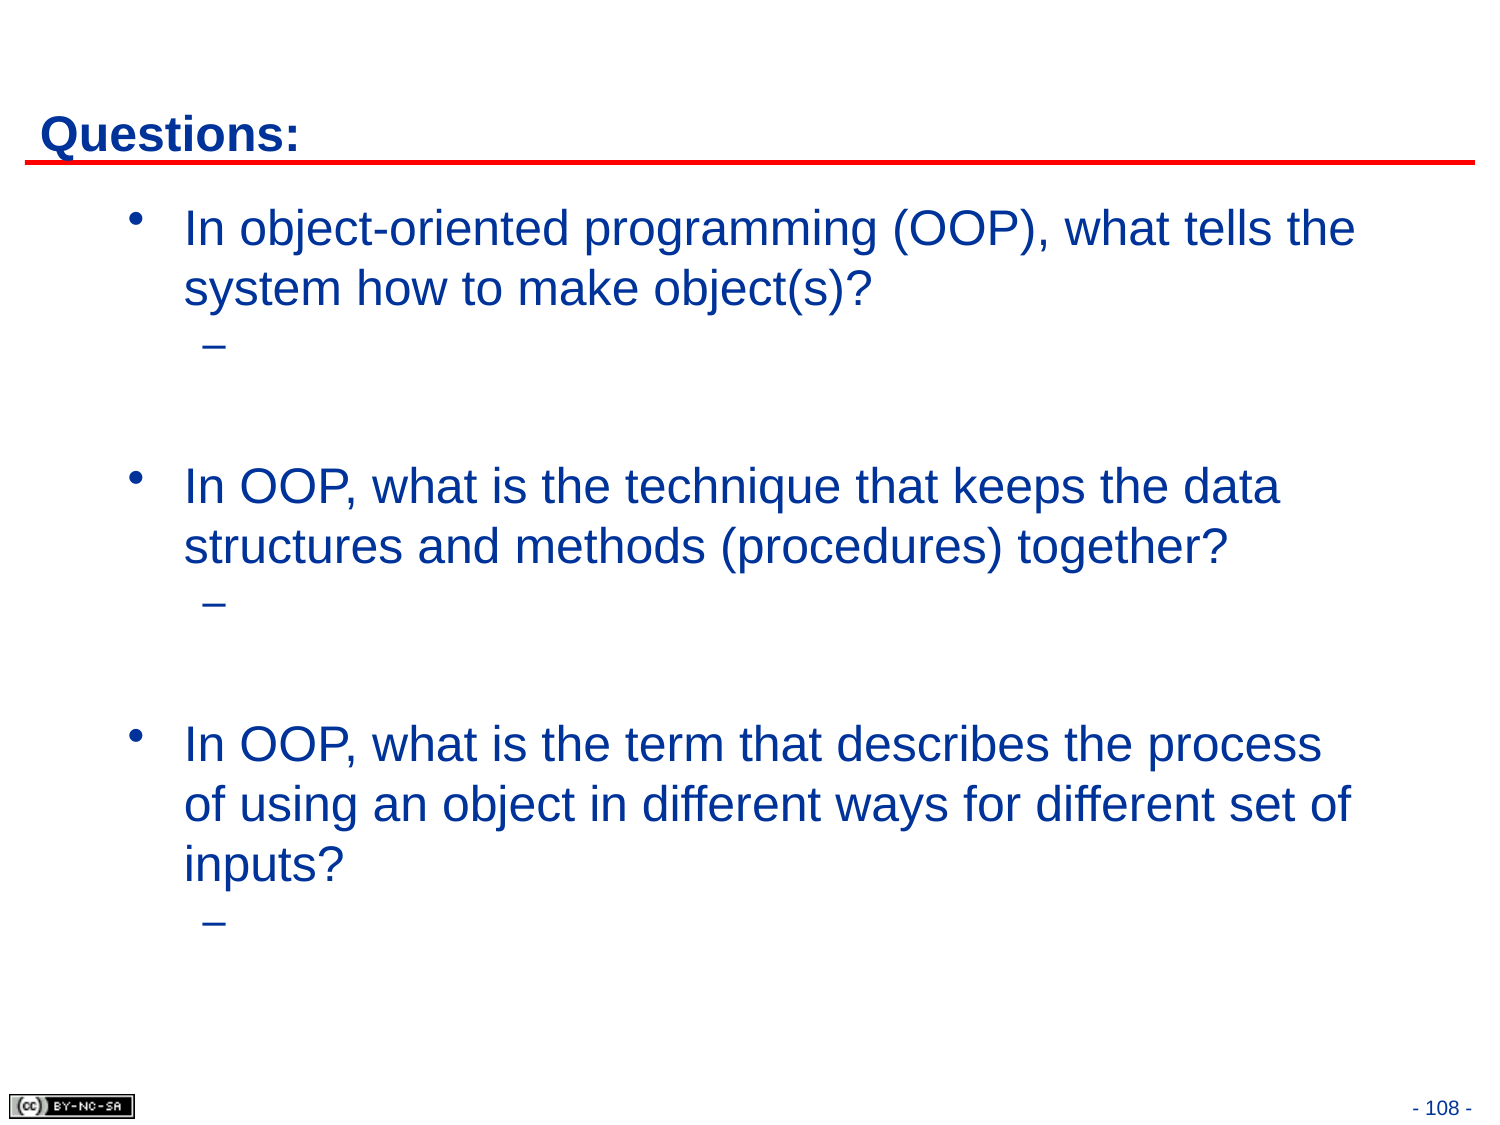

# Questions:
In object-oriented programming (OOP), what tells the system how to make object(s)?

In OOP, what is the technique that keeps the data structures and methods (procedures) together?

In OOP, what is the term that describes the process of using an object in different ways for different set of inputs?

- 108 -